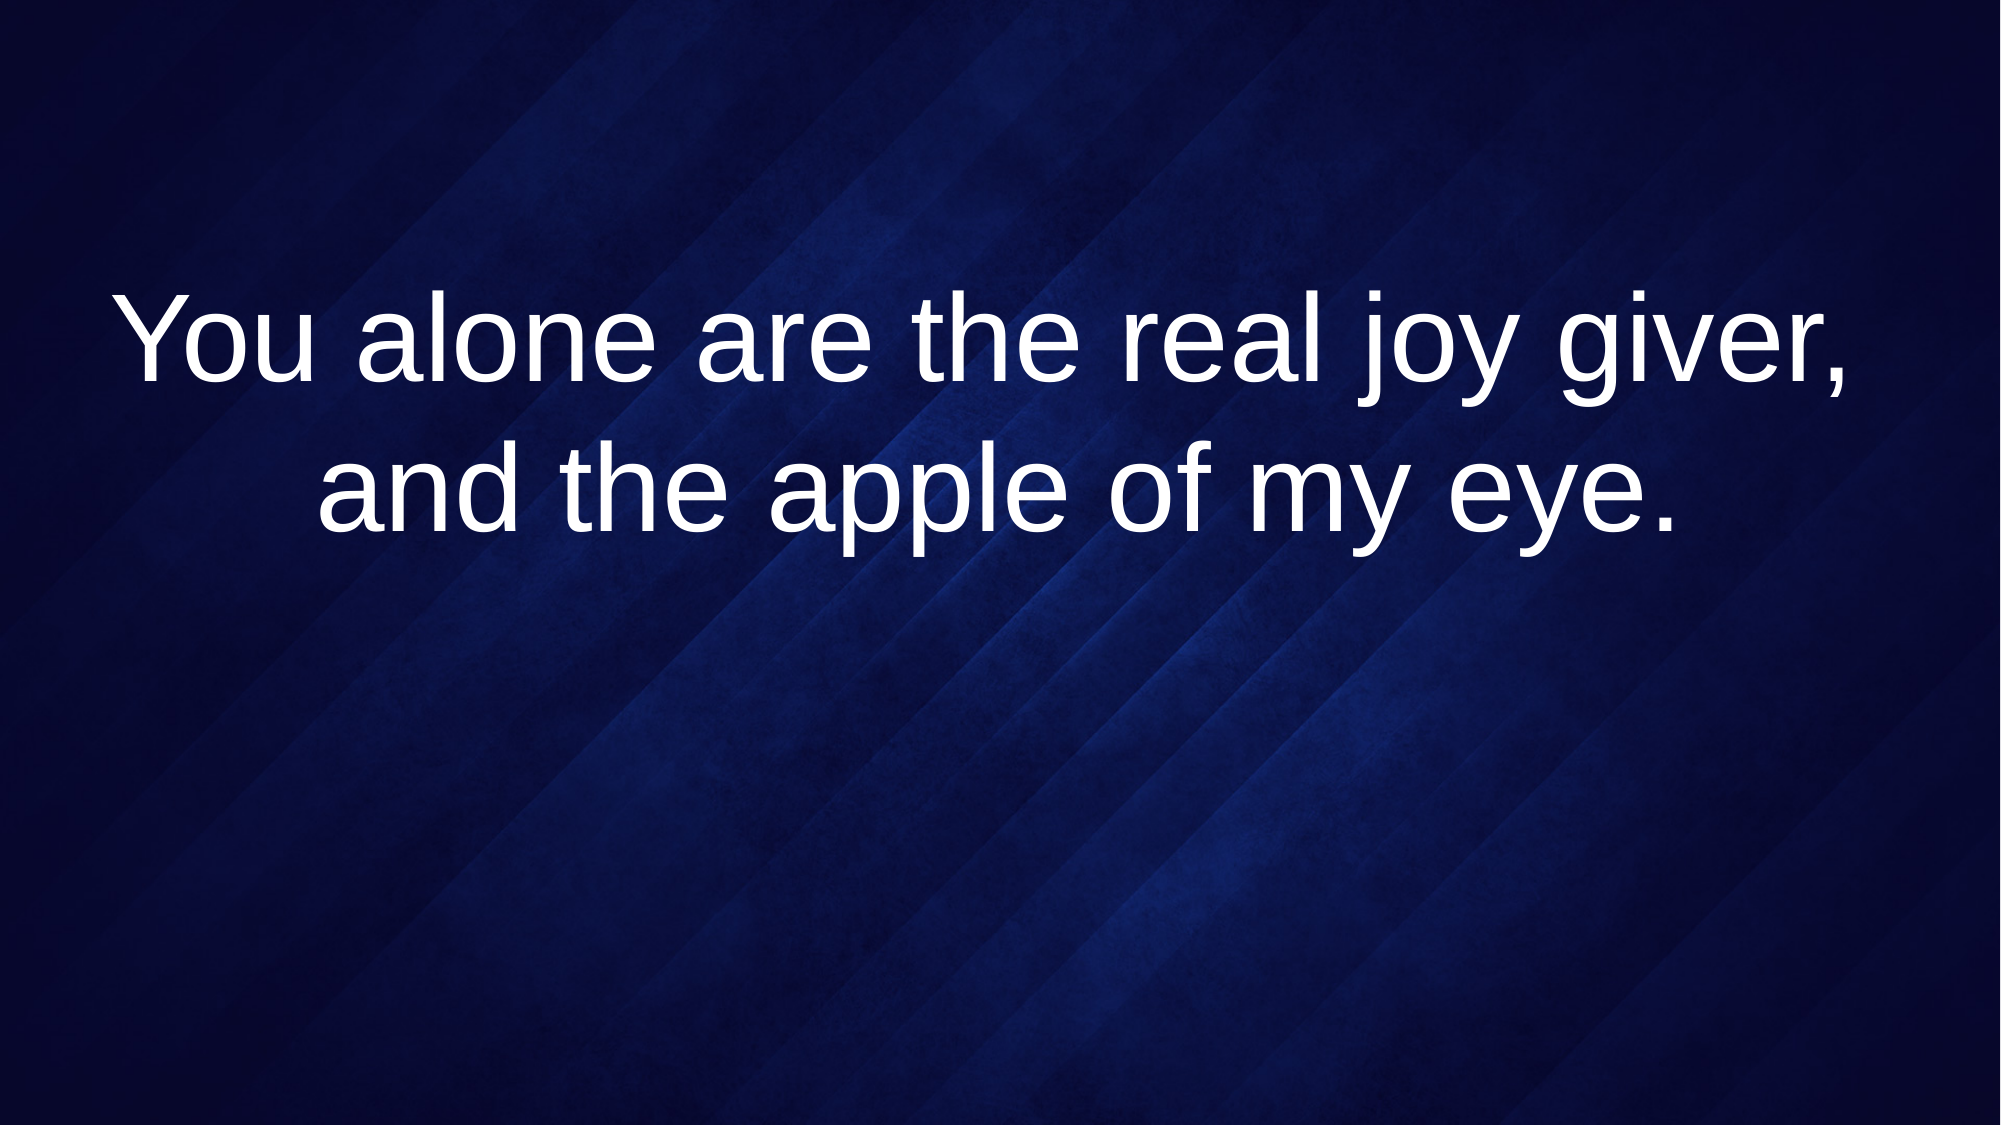

# You alone are the real joy giver, and the apple of my eye.